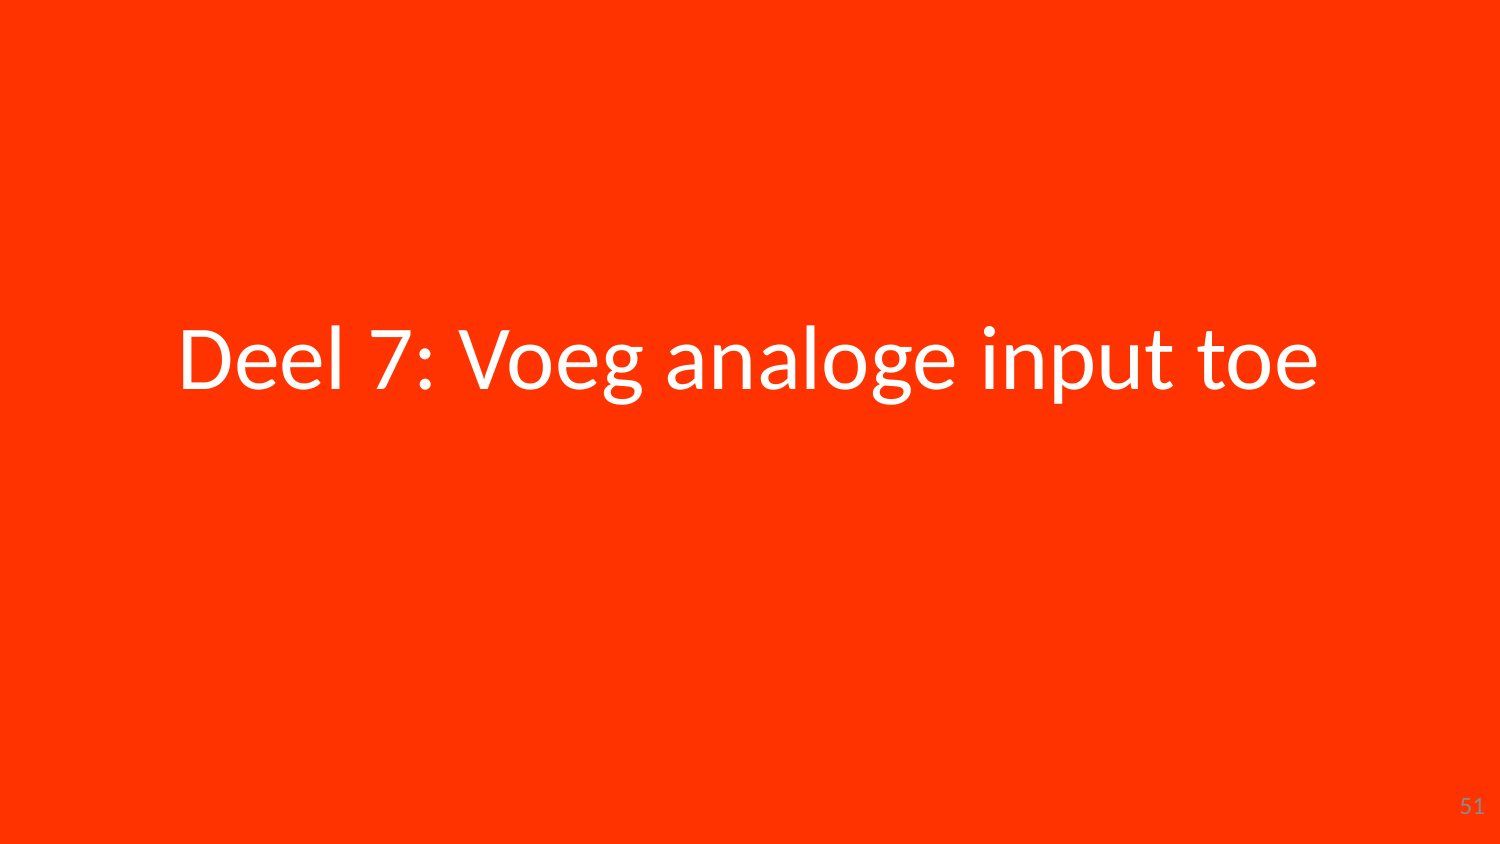

# Deel 7: Voeg analoge input toe
51